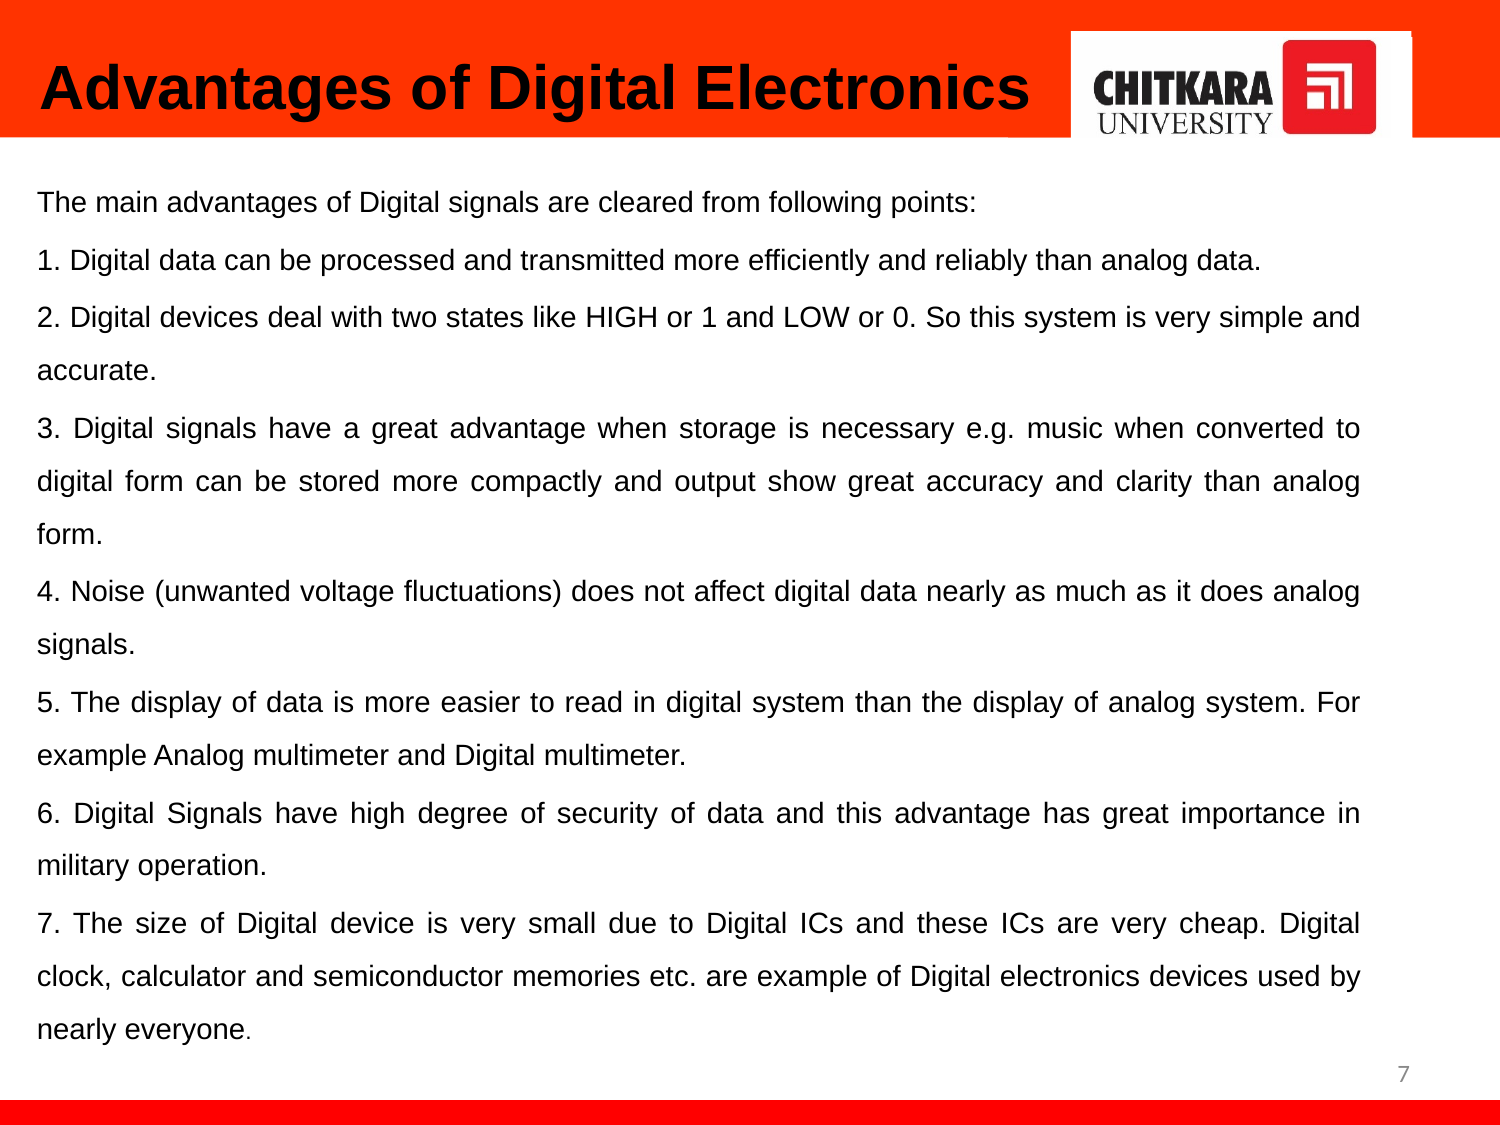

# Advantages of Digital Electronics
The main advantages of Digital signals are cleared from following points:
1. Digital data can be processed and transmitted more efficiently and reliably than analog data.
2. Digital devices deal with two states like HIGH or 1 and LOW or 0. So this system is very simple and accurate.
3. Digital signals have a great advantage when storage is necessary e.g. music when converted to digital form can be stored more compactly and output show great accuracy and clarity than analog form.
4. Noise (unwanted voltage fluctuations) does not affect digital data nearly as much as it does analog signals.
5. The display of data is more easier to read in digital system than the display of analog system. For example Analog multimeter and Digital multimeter.
6. Digital Signals have high degree of security of data and this advantage has great importance in military operation.
7. The size of Digital device is very small due to Digital ICs and these ICs are very cheap. Digital clock, calculator and semiconductor memories etc. are example of Digital electronics devices used by nearly everyone.
7